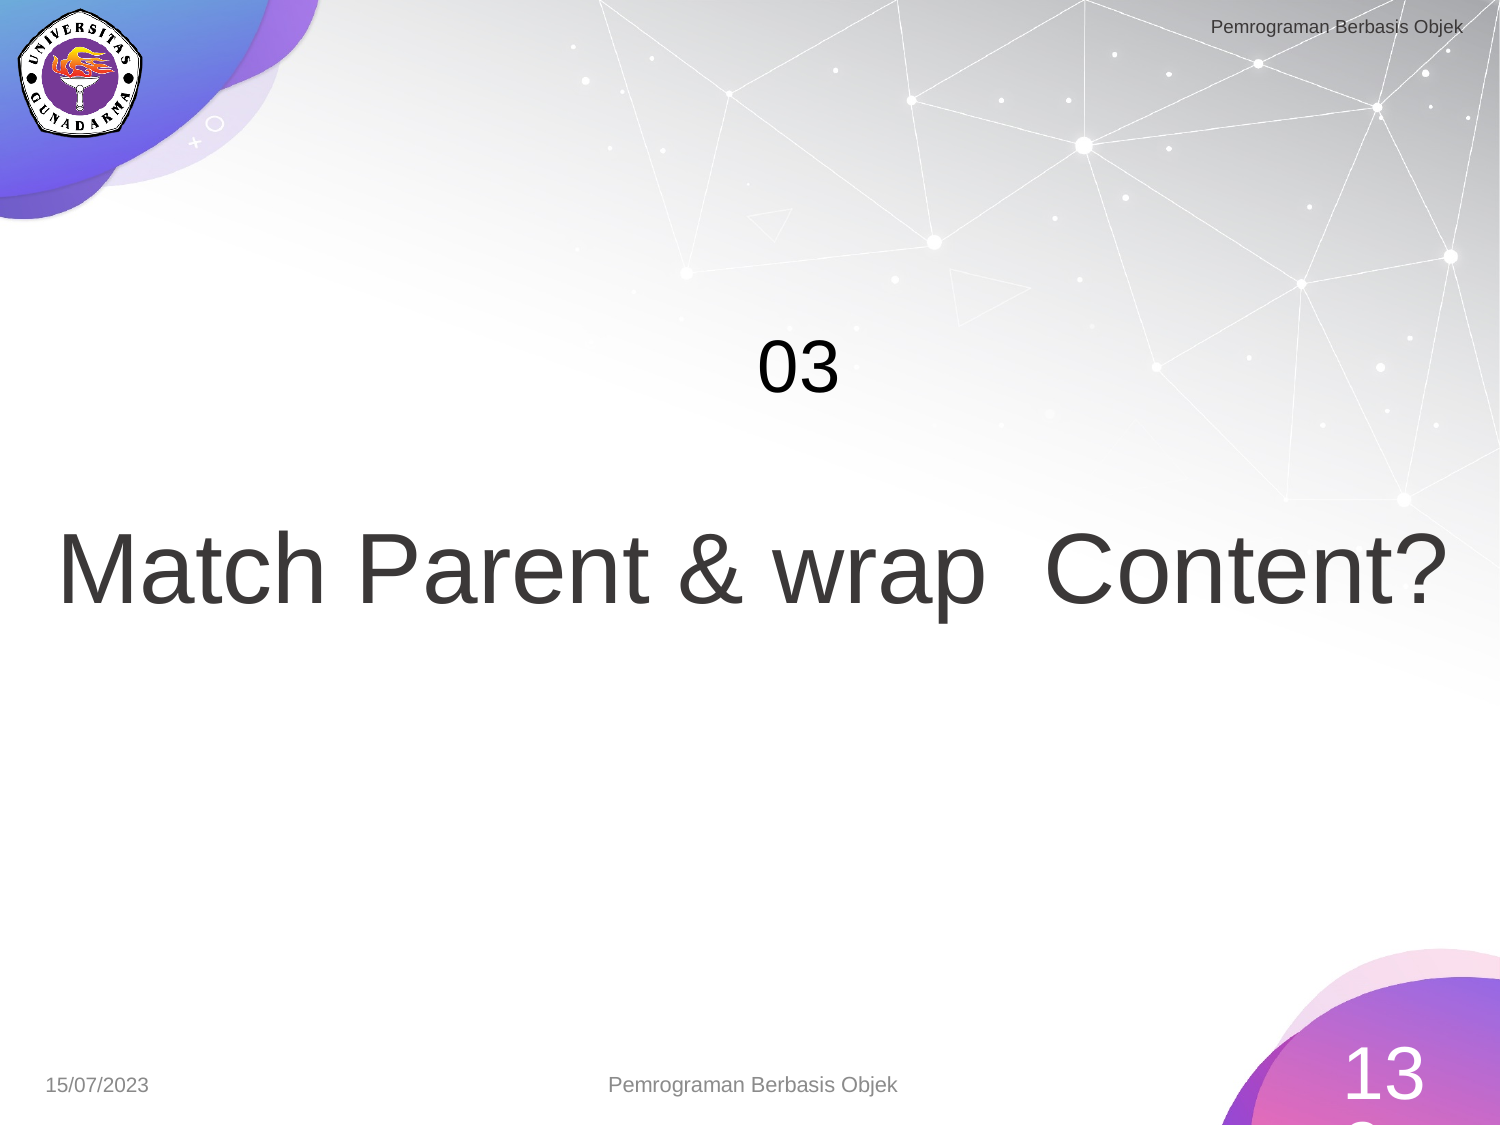

Match Parent & wrap  Content?
# 03
139
Pemrograman Berbasis Objek
15/07/2023